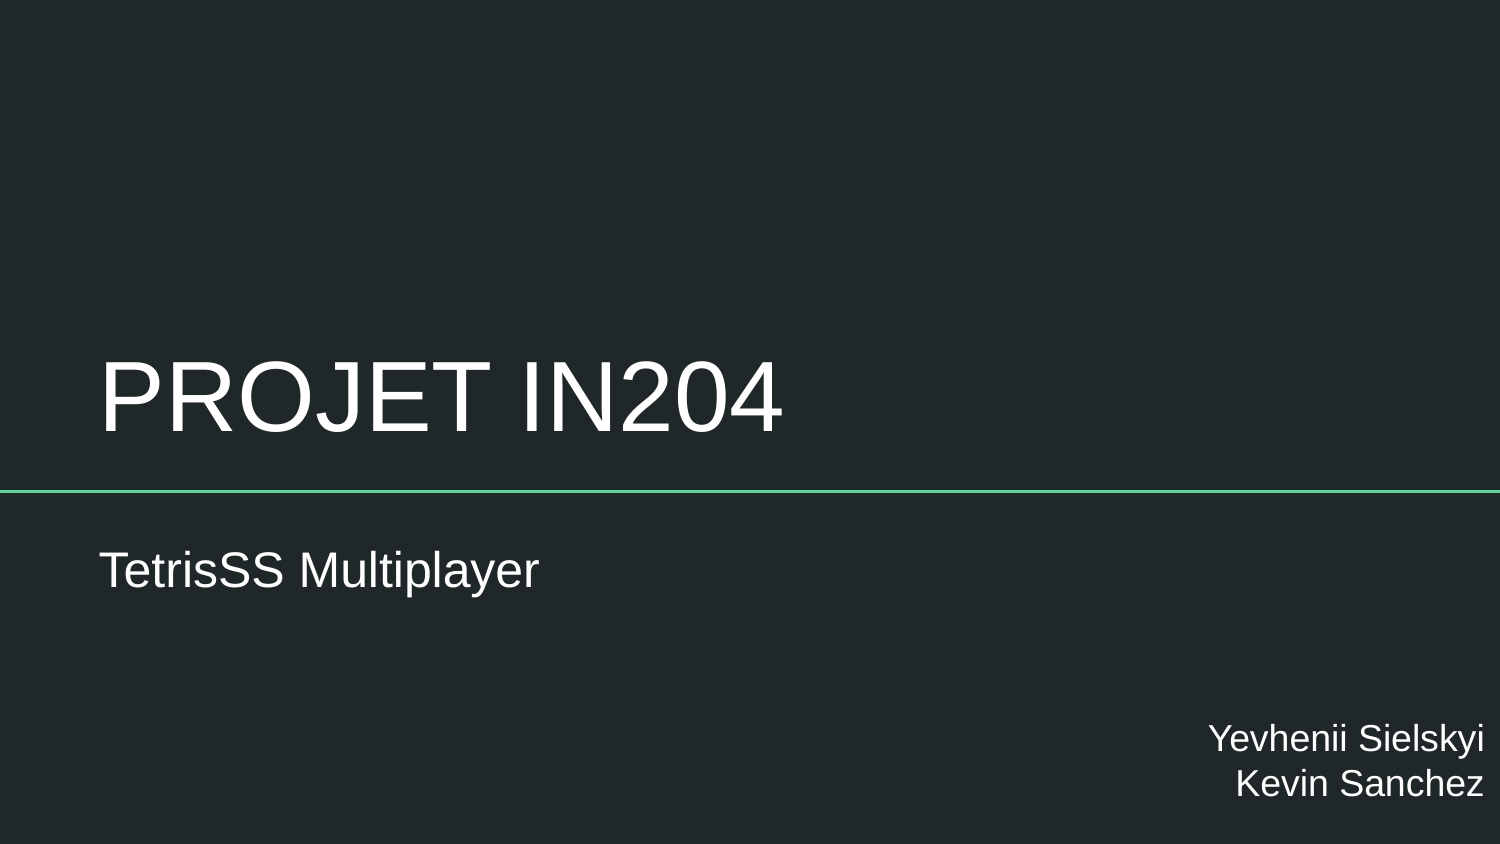

# PROJET IN204
TetrisSS Multiplayer
Yevhenii Sielskyi
Kevin Sanchez